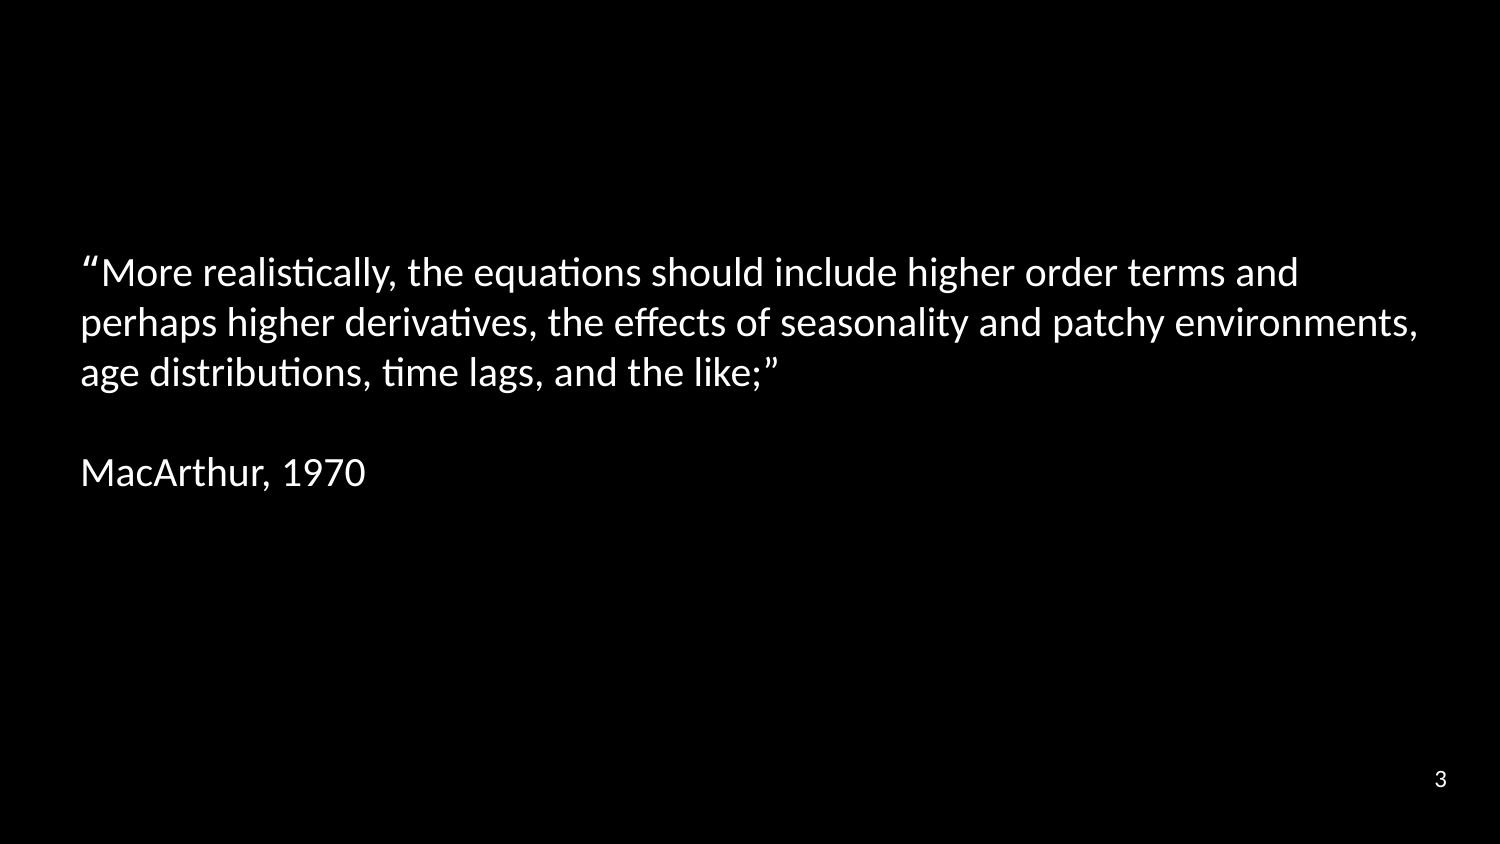

“﻿More realistically, the equations should include higher order terms and perhaps higher derivatives, the effects of seasonality and patchy environments, age distributions, time lags, and the like;”

MacArthur, 1970
3